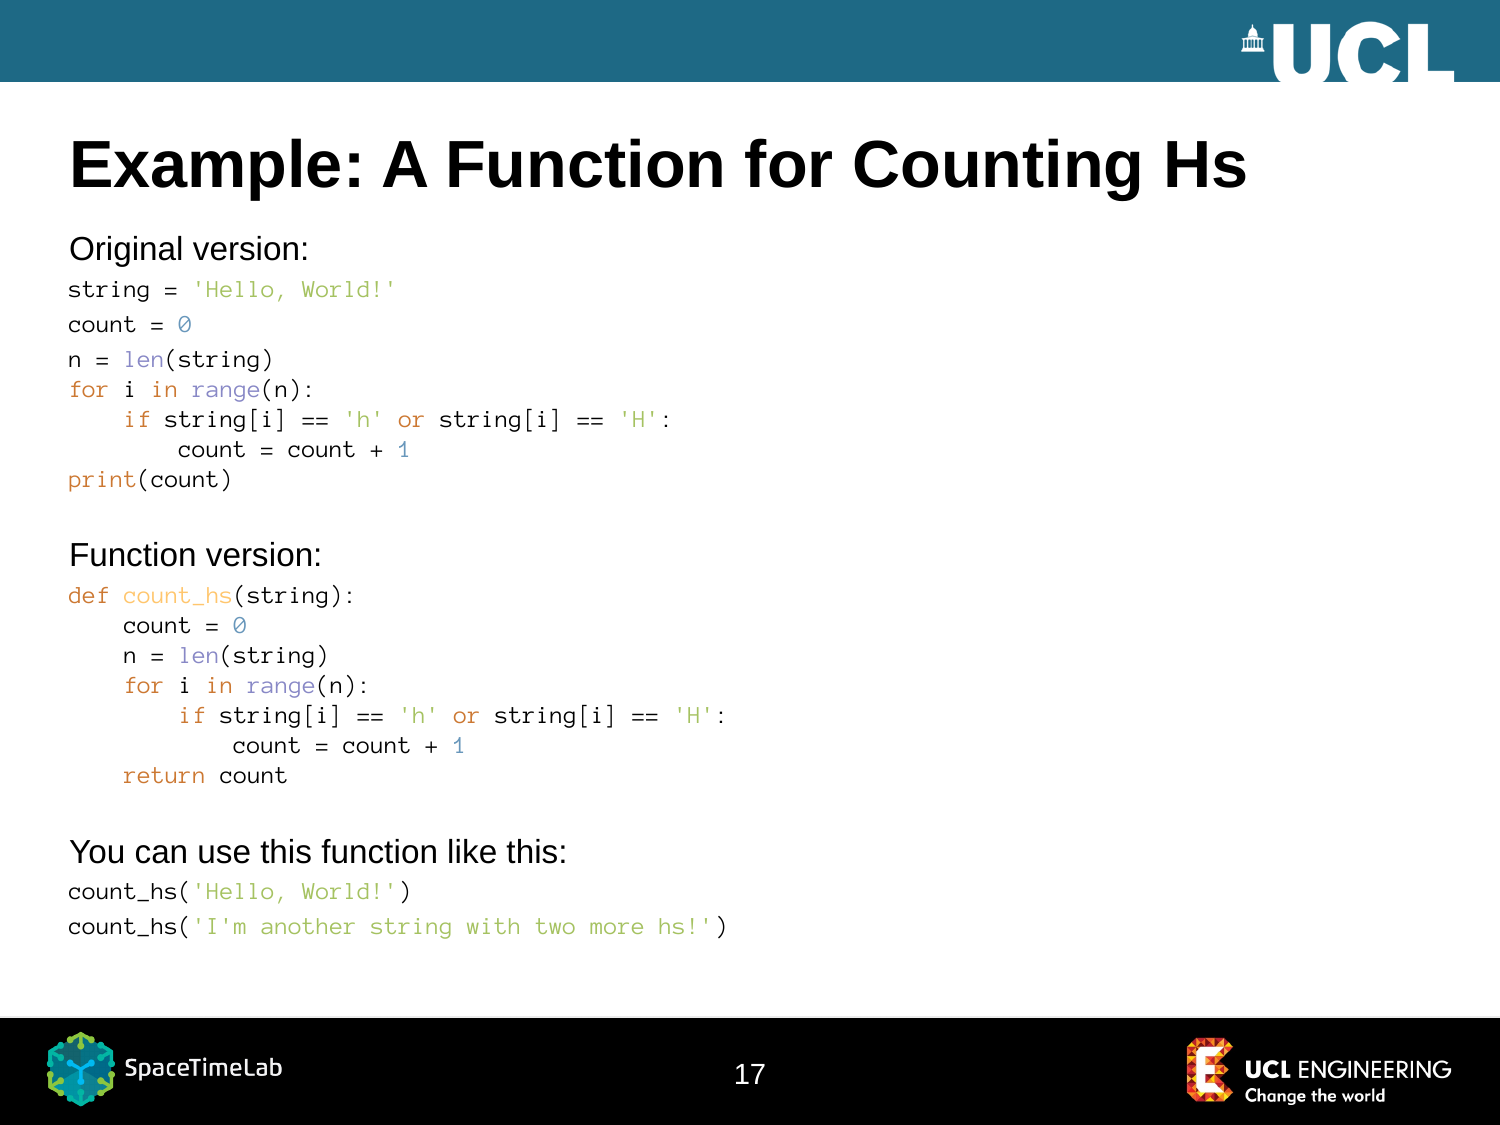

# Example: A Function for Counting Hs
Original version:
string = 'Hello, World!'
count = 0
n = len(string)
for i in range(n):
    if string[i] == 'h' or string[i] == 'H':
        count = count + 1
print(count)

Function version:
def count_hs(string):
    count = 0
    n = len(string)
    for i in range(n):
        if string[i] == 'h' or string[i] == 'H':
            count = count + 1
    return count

You can use this function like this:
count_hs('Hello, World!')
count_hs('I'm another string with two more hs!')

18